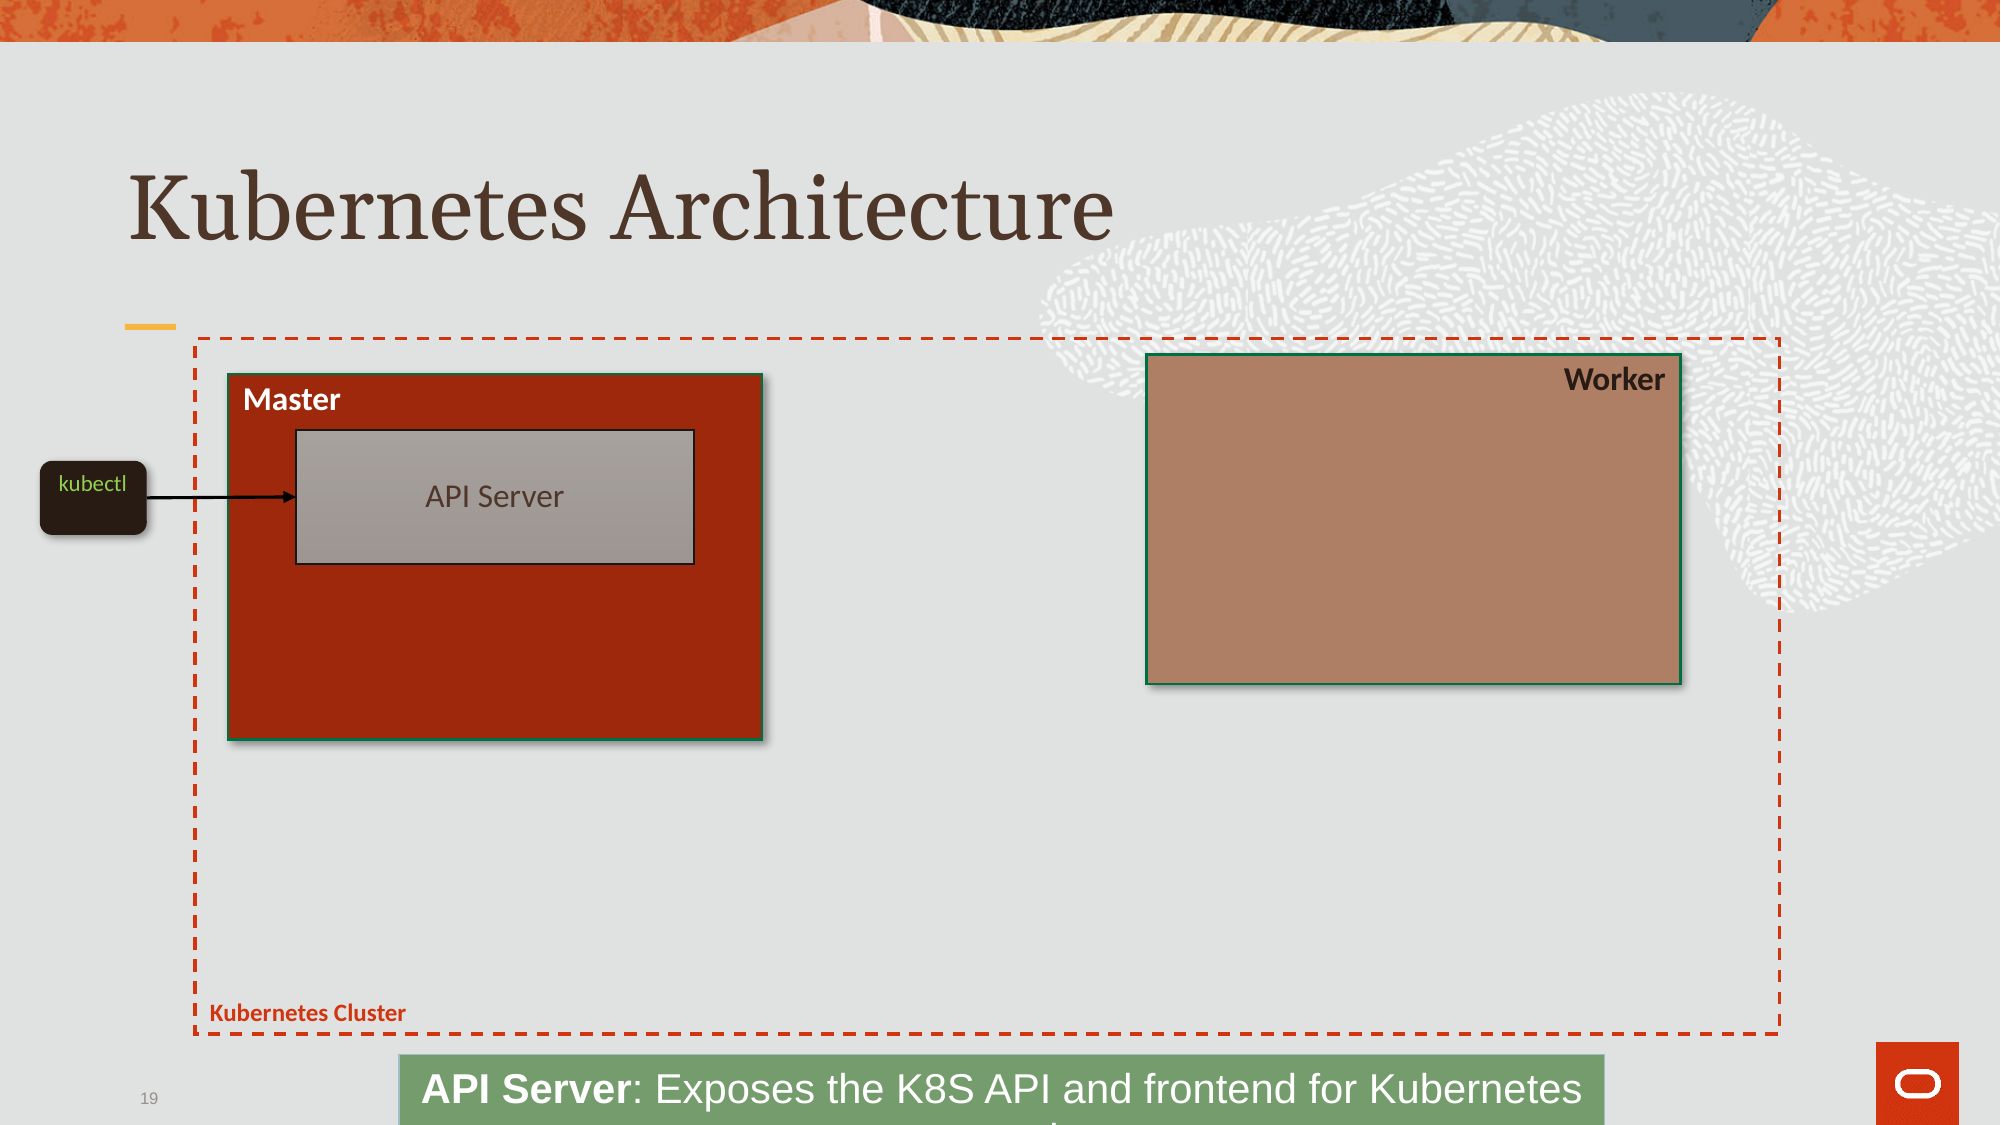

# Kubernetes Architecture
Kubernetes Cluster
Worker
Master
API Server
kubectl
API Server: Exposes the K8S API and frontend for Kubernetes control.
19